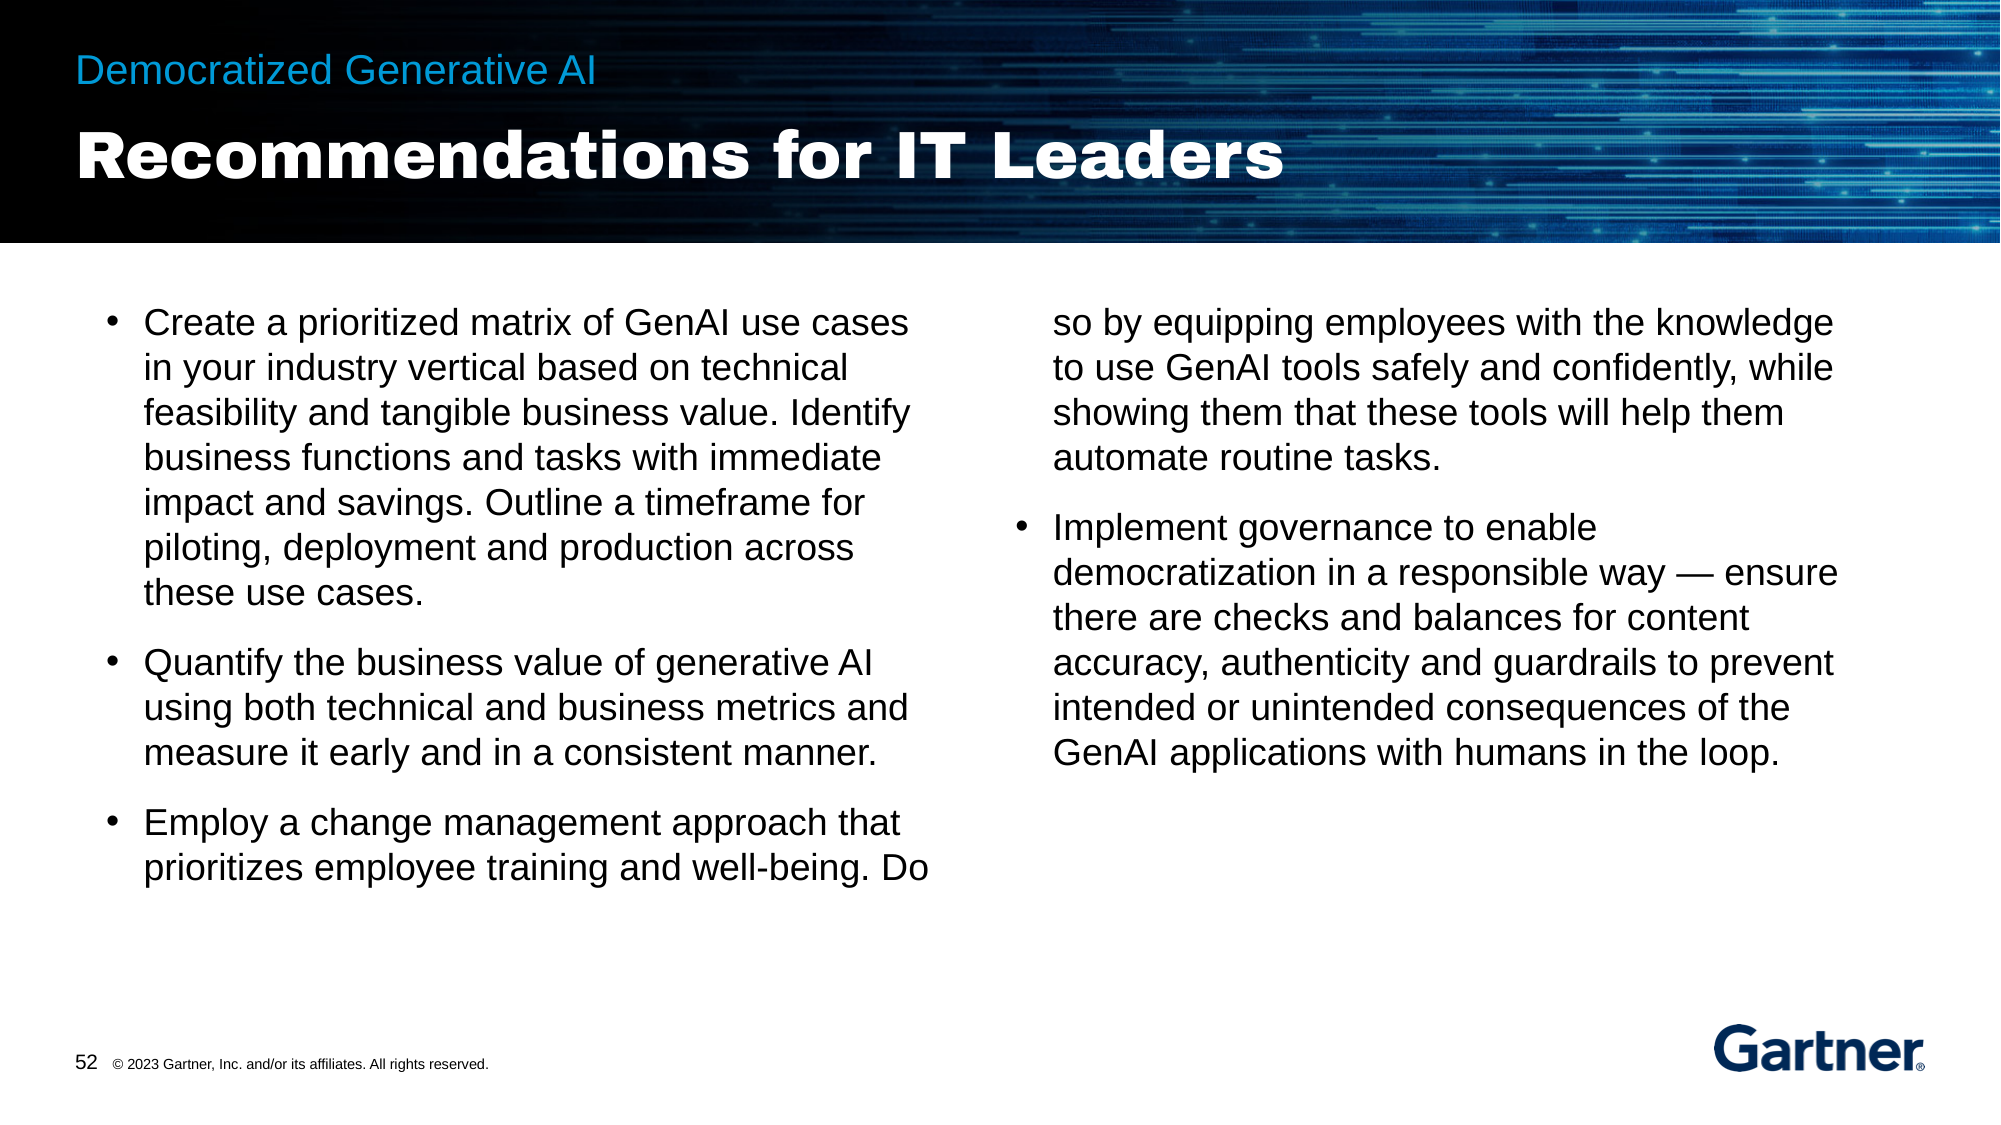

Democratized Generative AI
Create a prioritized matrix of GenAI use cases in your industry vertical based on technical feasibility and tangible business value. Identify business functions and tasks with immediate impact and savings. Outline a timeframe for piloting, deployment and production across these use cases.​
Quantify the business value of generative AI using both technical and business metrics and measure it early and in a consistent manner. ​
Employ a change management approach that prioritizes employee training and well-being. Do so by equipping employees with the knowledge to use GenAI tools safely and confidently, while showing them that these tools will help them automate routine tasks. ​
Implement governance to enable democratization in a responsible way — ensure there are checks and balances for content accuracy, authenticity and guardrails to prevent intended or unintended consequences of the GenAI applications with humans in the loop. ​​